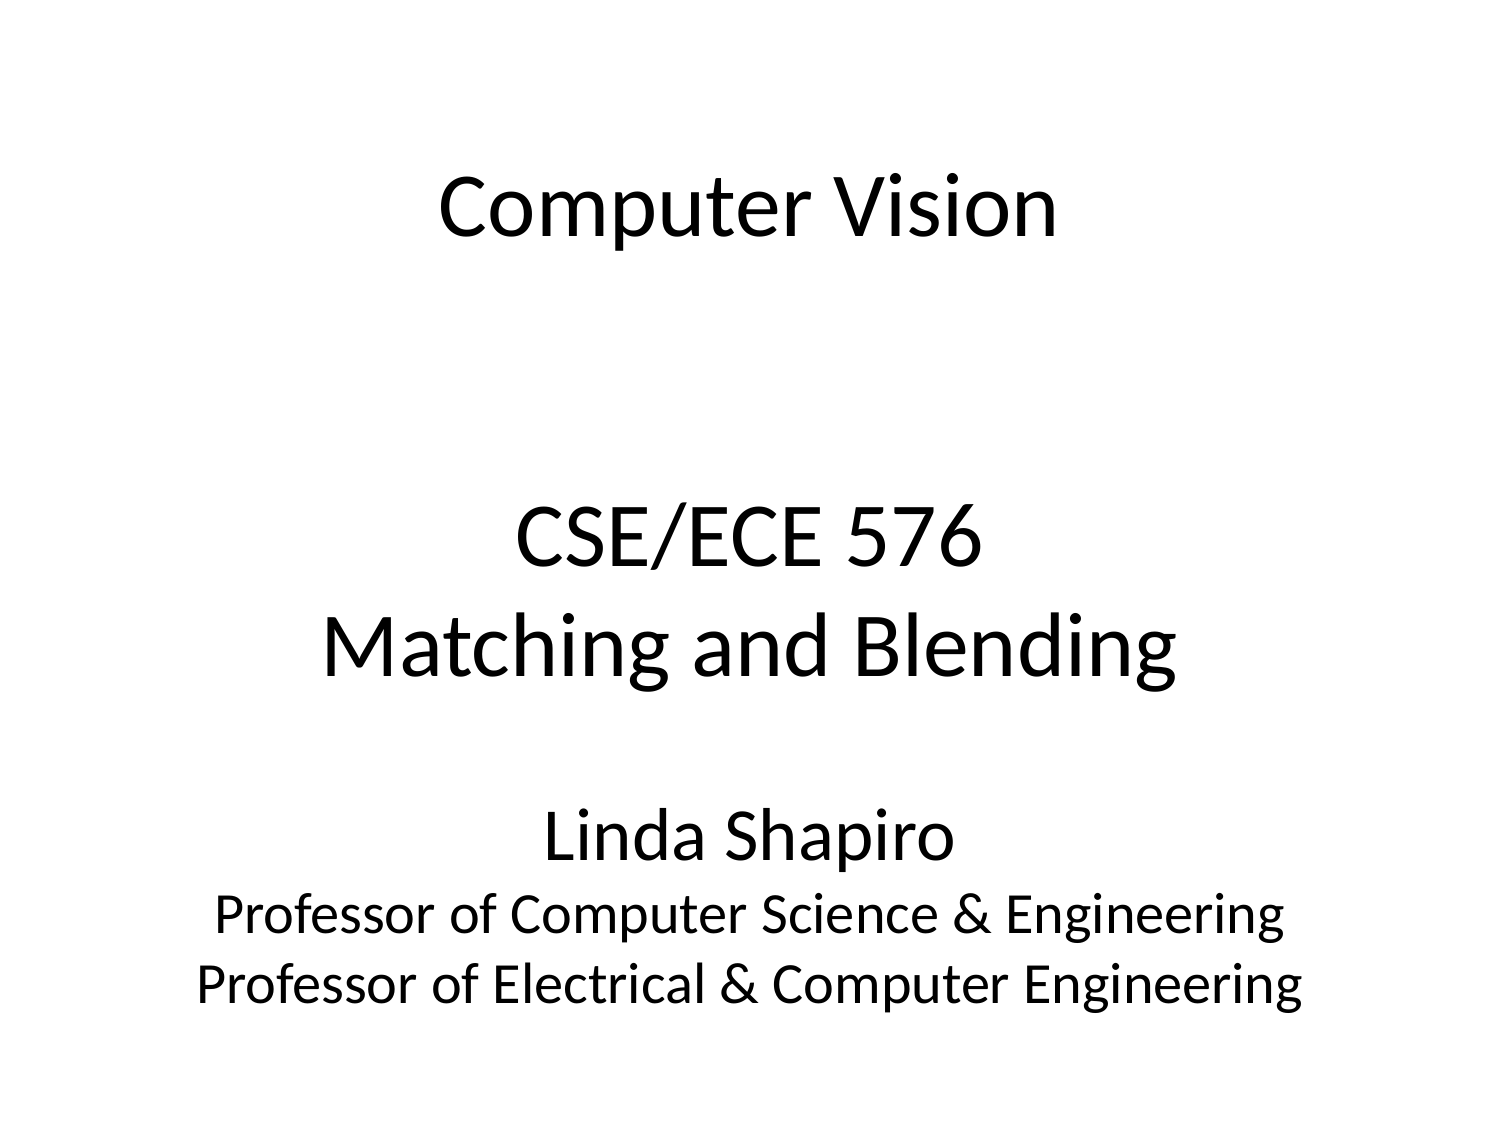

# Computer Vision CSE/ECE 576 Matching and Blending Linda Shapiro Professor of Computer Science & Engineering Professor of Electrical & Computer Engineering